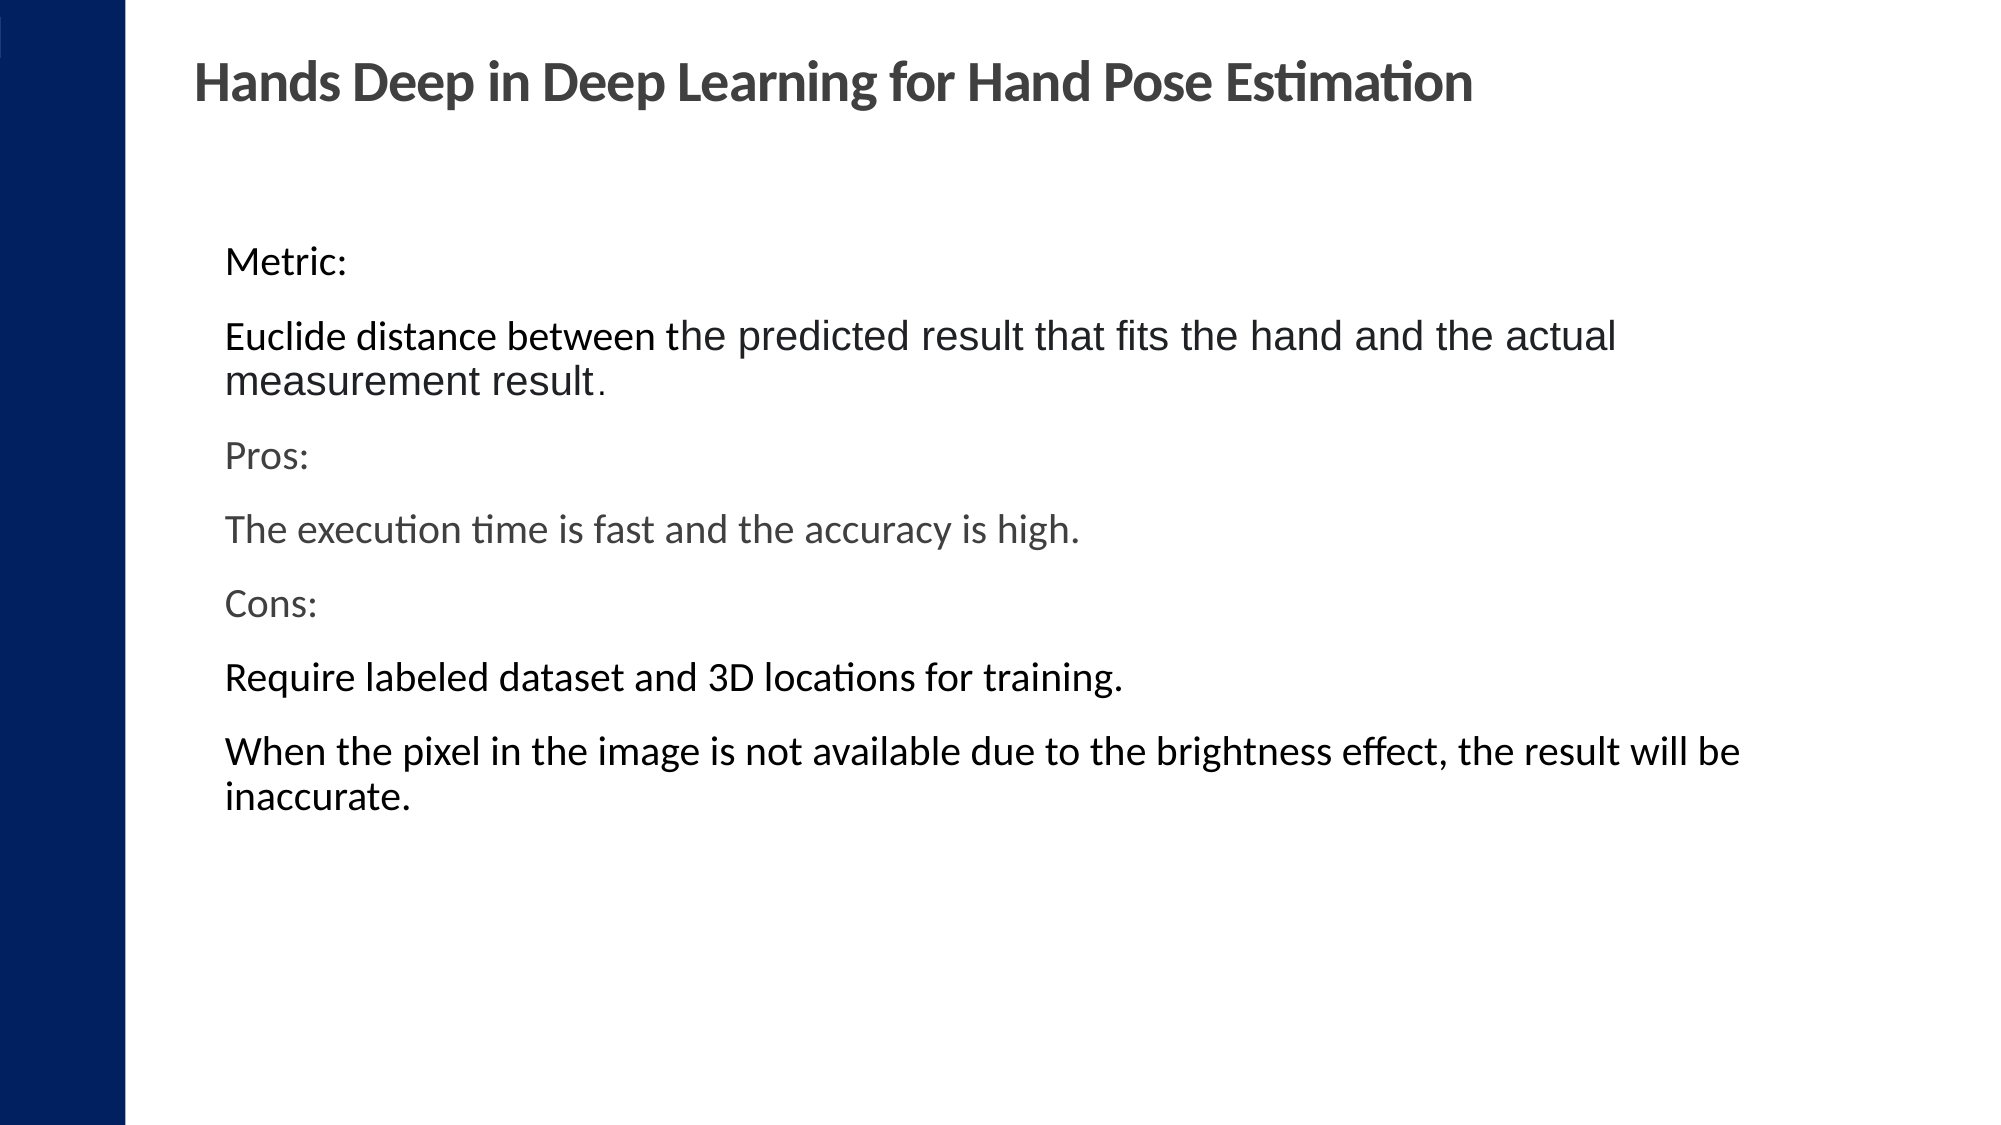

# Hands Deep in Deep Learning for Hand Pose Estimation
Metric:
Euclide distance between the predicted result that fits the hand and the actual measurement result .
Pros:
The execution time is fast and the accuracy is high.
Cons:
Require labeled dataset and 3D locations for training.
When the pixel in the image is not available due to the brightness effect, the result will be inaccurate.